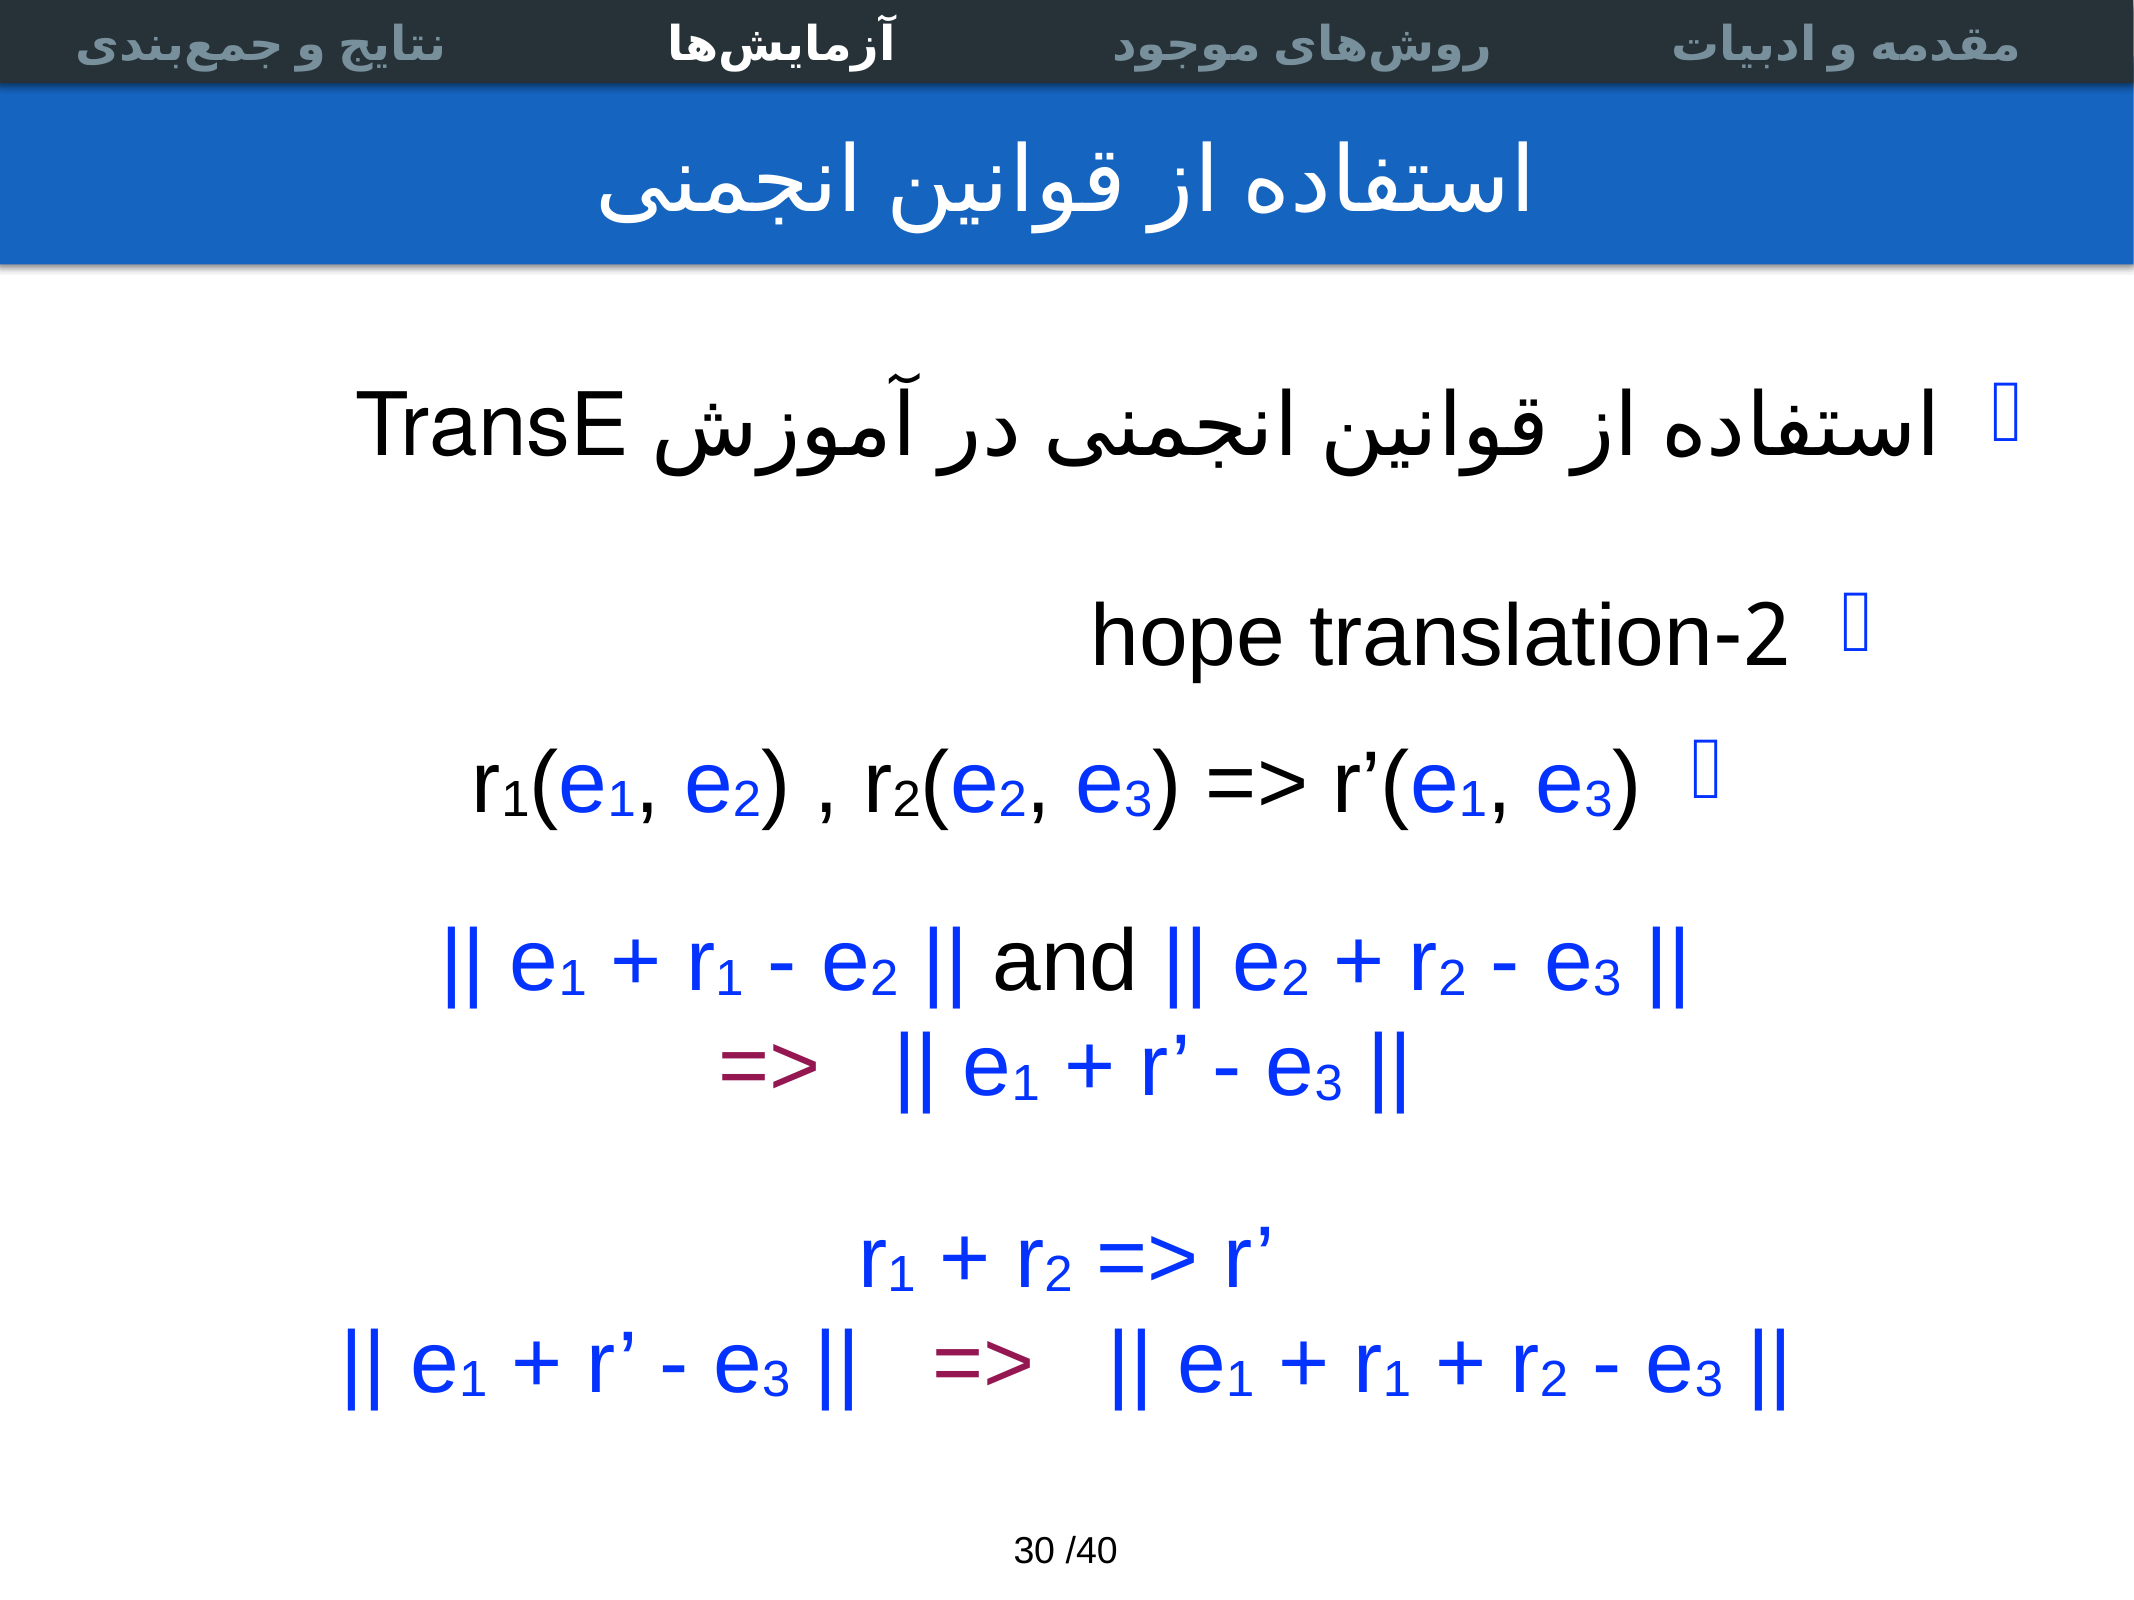

آزمایش‌ها
آزمایش‌ها
Multi-relational data
Link prediction
Experiments
Association Rules
نتایج و جمع‌بندی
نتایج و جمع‌بندی
روش‌های موجود
روش‌های موجود
مقدمه و ادبیات
مقدمه و ادبیات
# استفاده از قوانین انجمنی
استفاده از قوانین انجمنی در آموزش TransE
2-hope translation
r1(e1, e2) , r2(e2, e3) => r’(e1, e3)
|| e1 + r1 - e2 || and || e2 + r2 - e3 ||
=>   || e1 + r’ - e3 ||
r1 + r2 => r’
|| e1 + r’ - e3 ||   =>   || e1 + r1 + r2 - e3 ||
30 /40